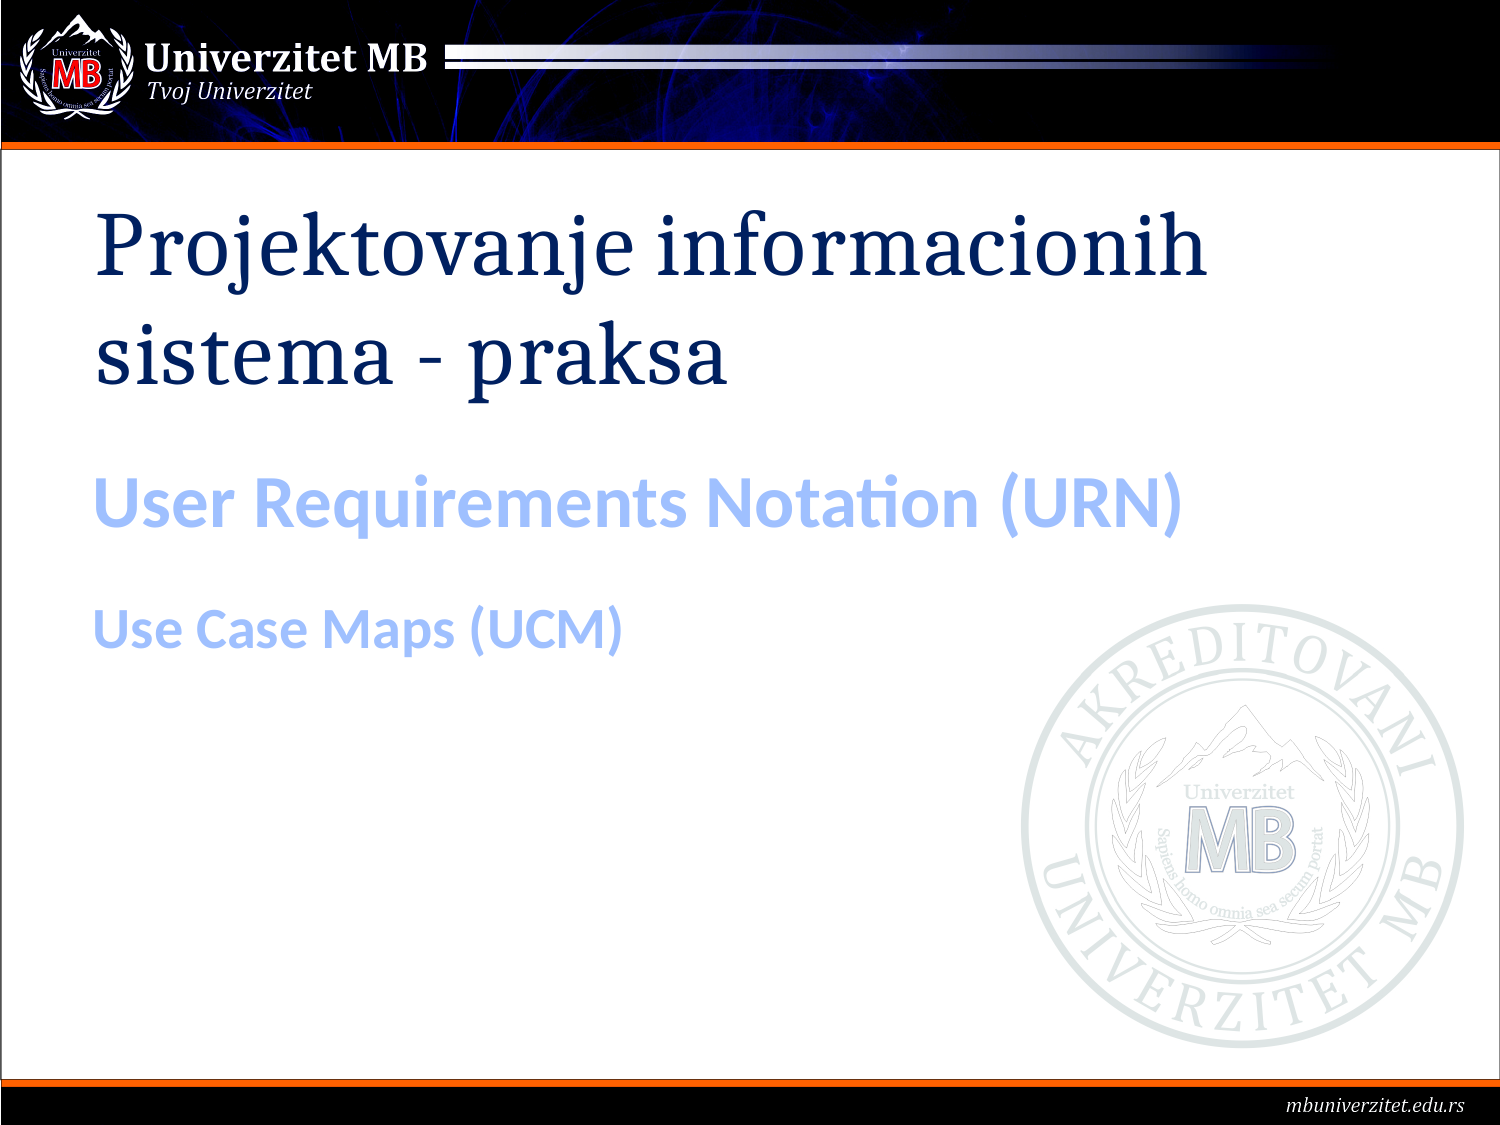

Projektovanje informacionih sistema - praksa
# User Requirements Notation (URN)
Use Case Maps (UCM)